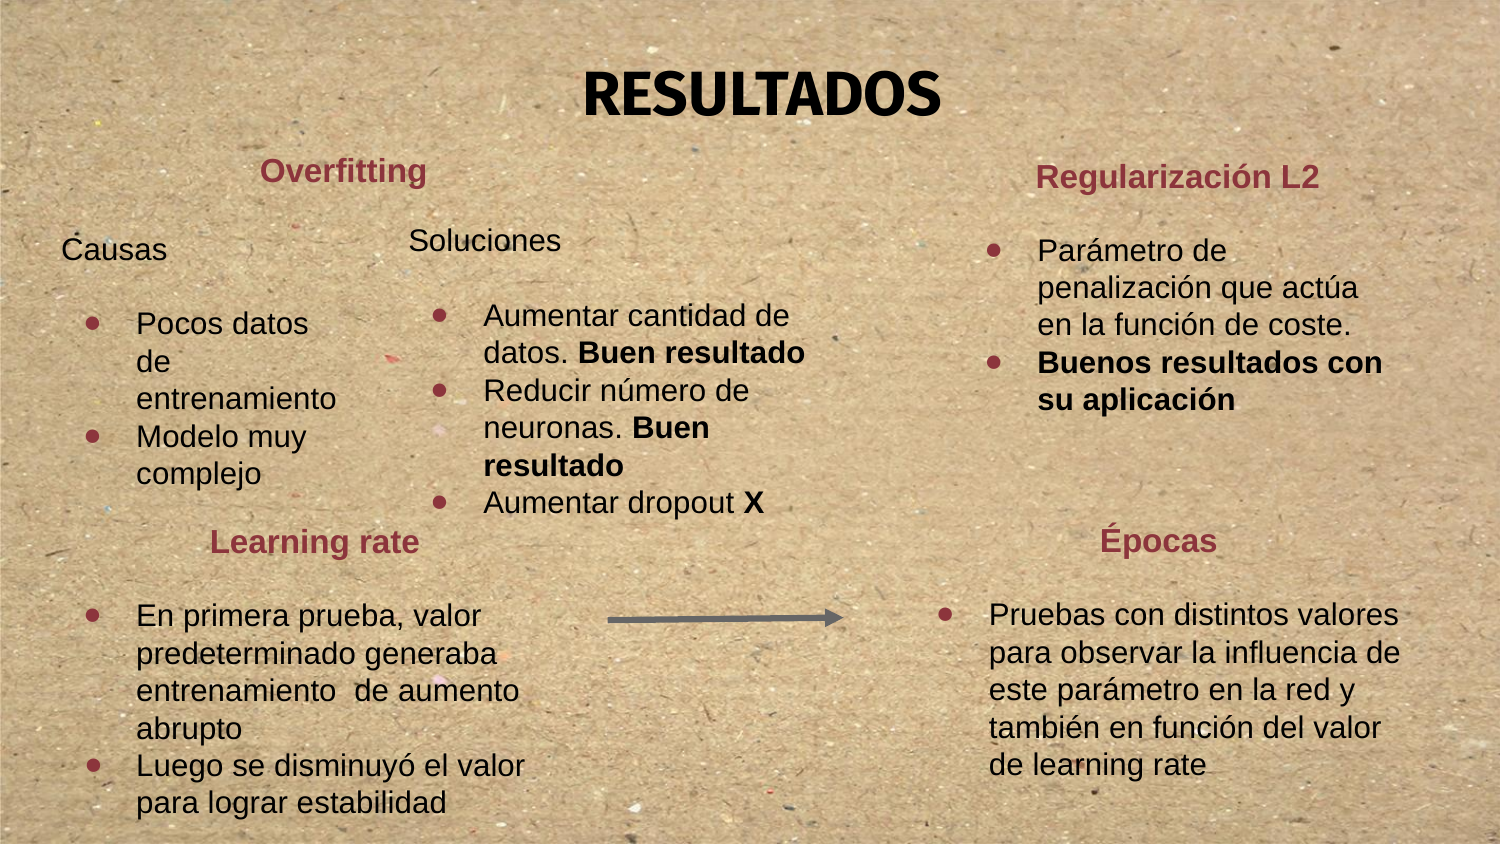

RESULTADOS
Overfitting
Regularización L2

Parámetro de penalización que actúa en la función de coste.
Buenos resultados con su aplicación
Soluciones

Aumentar cantidad de datos. Buen resultado
Reducir número de neuronas. Buen resultado
Aumentar dropout X
Causas

Pocos datos de entrenamiento
Modelo muy complejo
Épocas

Pruebas con distintos valores para observar la influencia de este parámetro en la red y también en función del valor de learning rate
Learning rate

En primera prueba, valor predeterminado generaba entrenamiento  de aumento abrupto
Luego se disminuyó el valor para lograr estabilidad